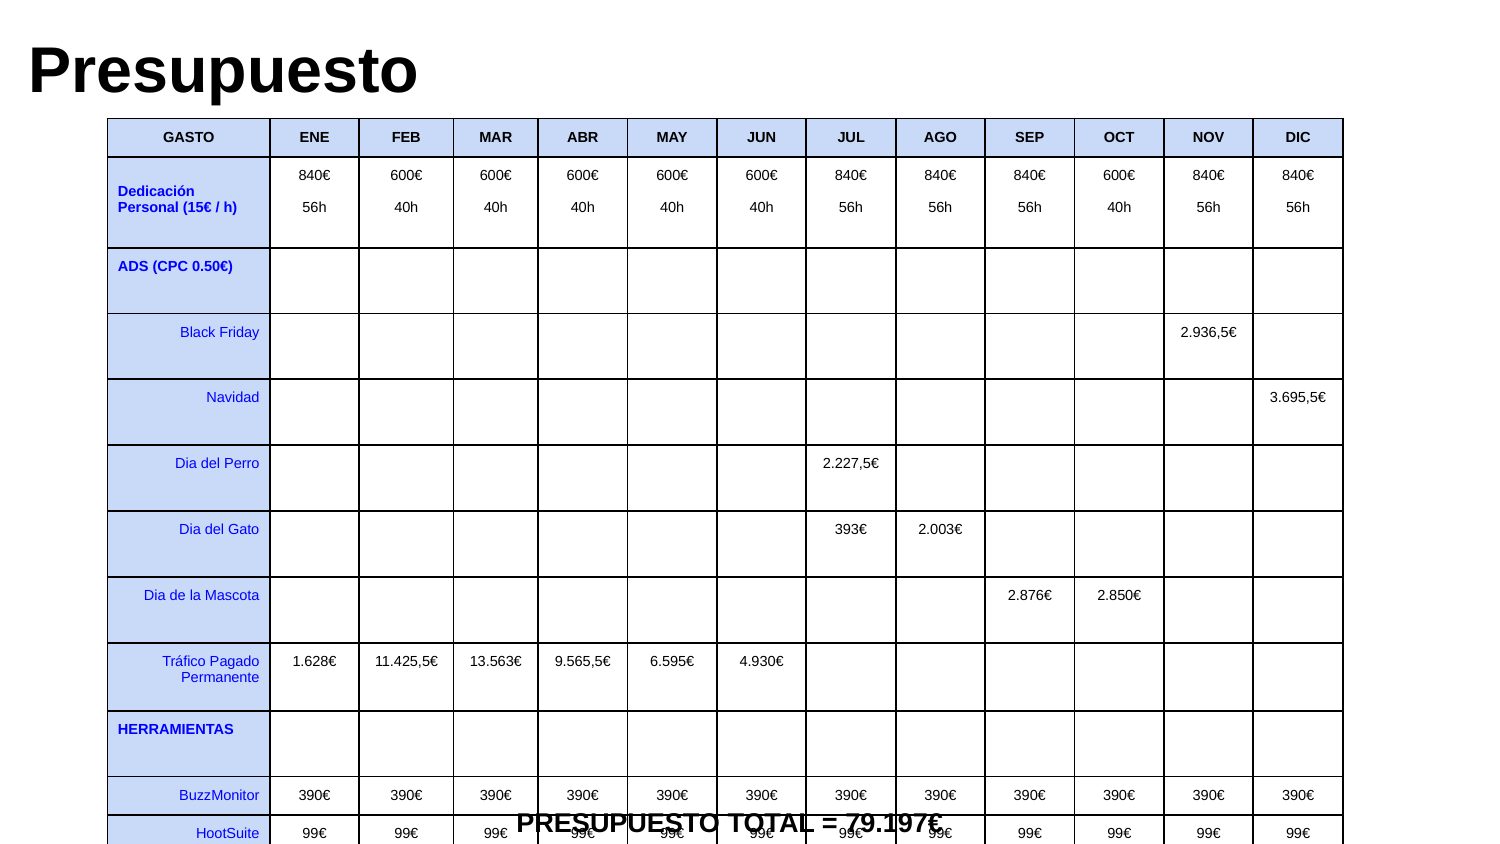

Presupuesto

| GASTO | ENE | FEB | MAR | ABR | MAY | JUN | JUL | AGO | SEP | OCT | NOV | DIC |
| --- | --- | --- | --- | --- | --- | --- | --- | --- | --- | --- | --- | --- |
| Dedicación Personal (15€ / h) | 840€ 56h | 600€ 40h | 600€ 40h | 600€ 40h | 600€ 40h | 600€ 40h | 840€ 56h | 840€ 56h | 840€ 56h | 600€ 40h | 840€ 56h | 840€ 56h |
| ADS (CPC 0.50€) |  |  |  |  |  |  |  |  |  |  |  |  |
| Black Friday |  |  |  |  |  |  |  |  |  |  | 2.936,5€ |  |
| Navidad |  |  |  |  |  |  |  |  |  |  |  | 3.695,5€ |
| Dia del Perro |  |  |  |  |  |  | 2.227,5€ |  |  |  |  |  |
| Dia del Gato |  |  |  |  |  |  | 393€ | 2.003€ |  |  |  |  |
| Dia de la Mascota |  |  |  |  |  |  |  |  | 2.876€ | 2.850€ |  |  |
| Tráfico Pagado Permanente | 1.628€ | 11.425,5€ | 13.563€ | 9.565,5€ | 6.595€ | 4.930€ |  |  |  |  |  |  |
| HERRAMIENTAS |  |  |  |  |  |  |  |  |  |  |  |  |
| BuzzMonitor | 390€ | 390€ | 390€ | 390€ | 390€ | 390€ | 390€ | 390€ | 390€ | 390€ | 390€ | 390€ |
| HootSuite | 99€ | 99€ | 99€ | 99€ | 99€ | 99€ | 99€ | 99€ | 99€ | 99€ | 99€ | 99€ |
| TOTAL | 2.957€ | 12.514,5€ | 14.652€ | 10654,5€ | 7.684€ | 6.019€ | 3.949,5€ | 3.332€ | 4.205€ | 3.939€ | 4.265,5€ | 5.024,5€ |
PRESUPUESTO TOTAL = 79.197€